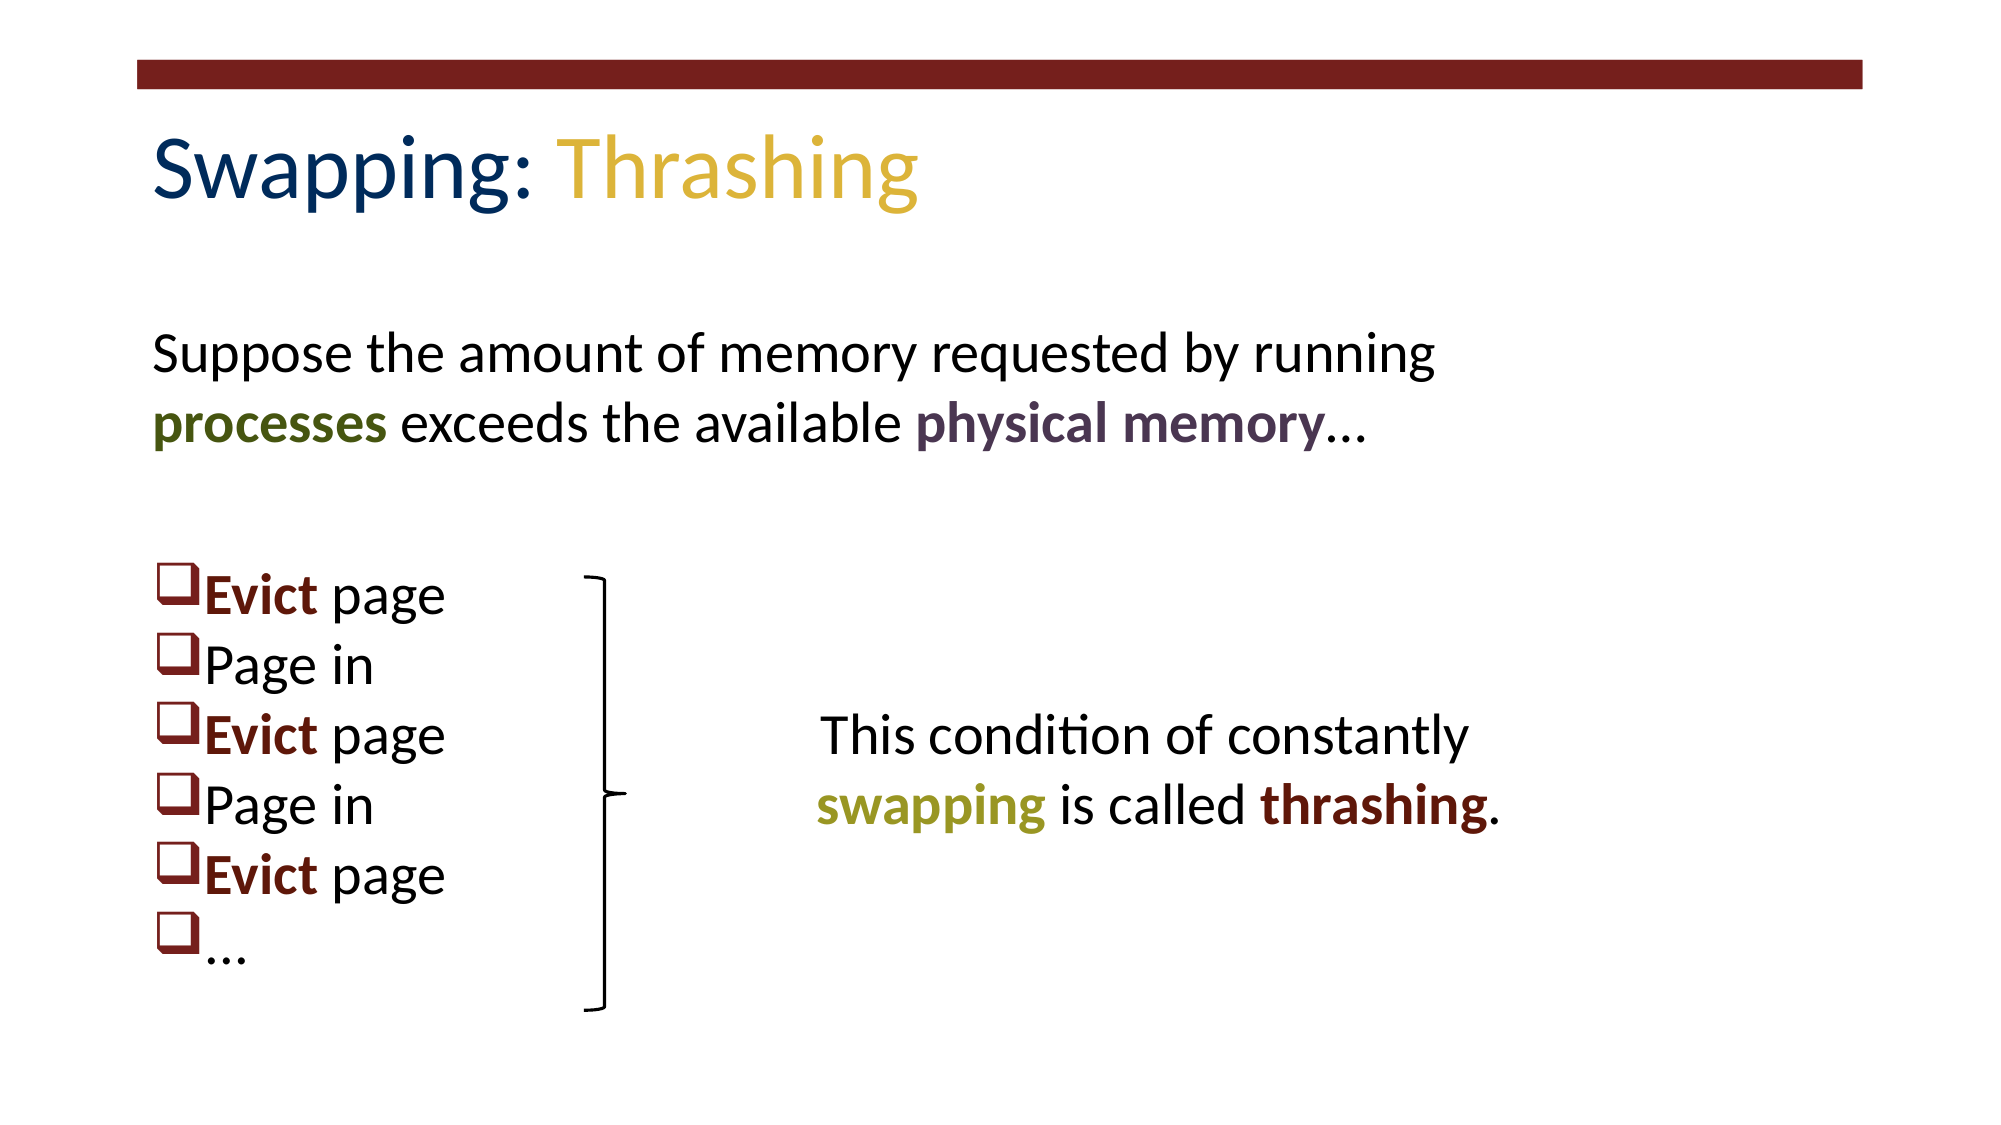

# Swapping: Thrashing
Suppose the amount of memory requested by running processes exceeds the available physical memory…

Evict page
Page in
Evict page	                         This condition of constantly
Page in			  swapping is called thrashing.
Evict page
...